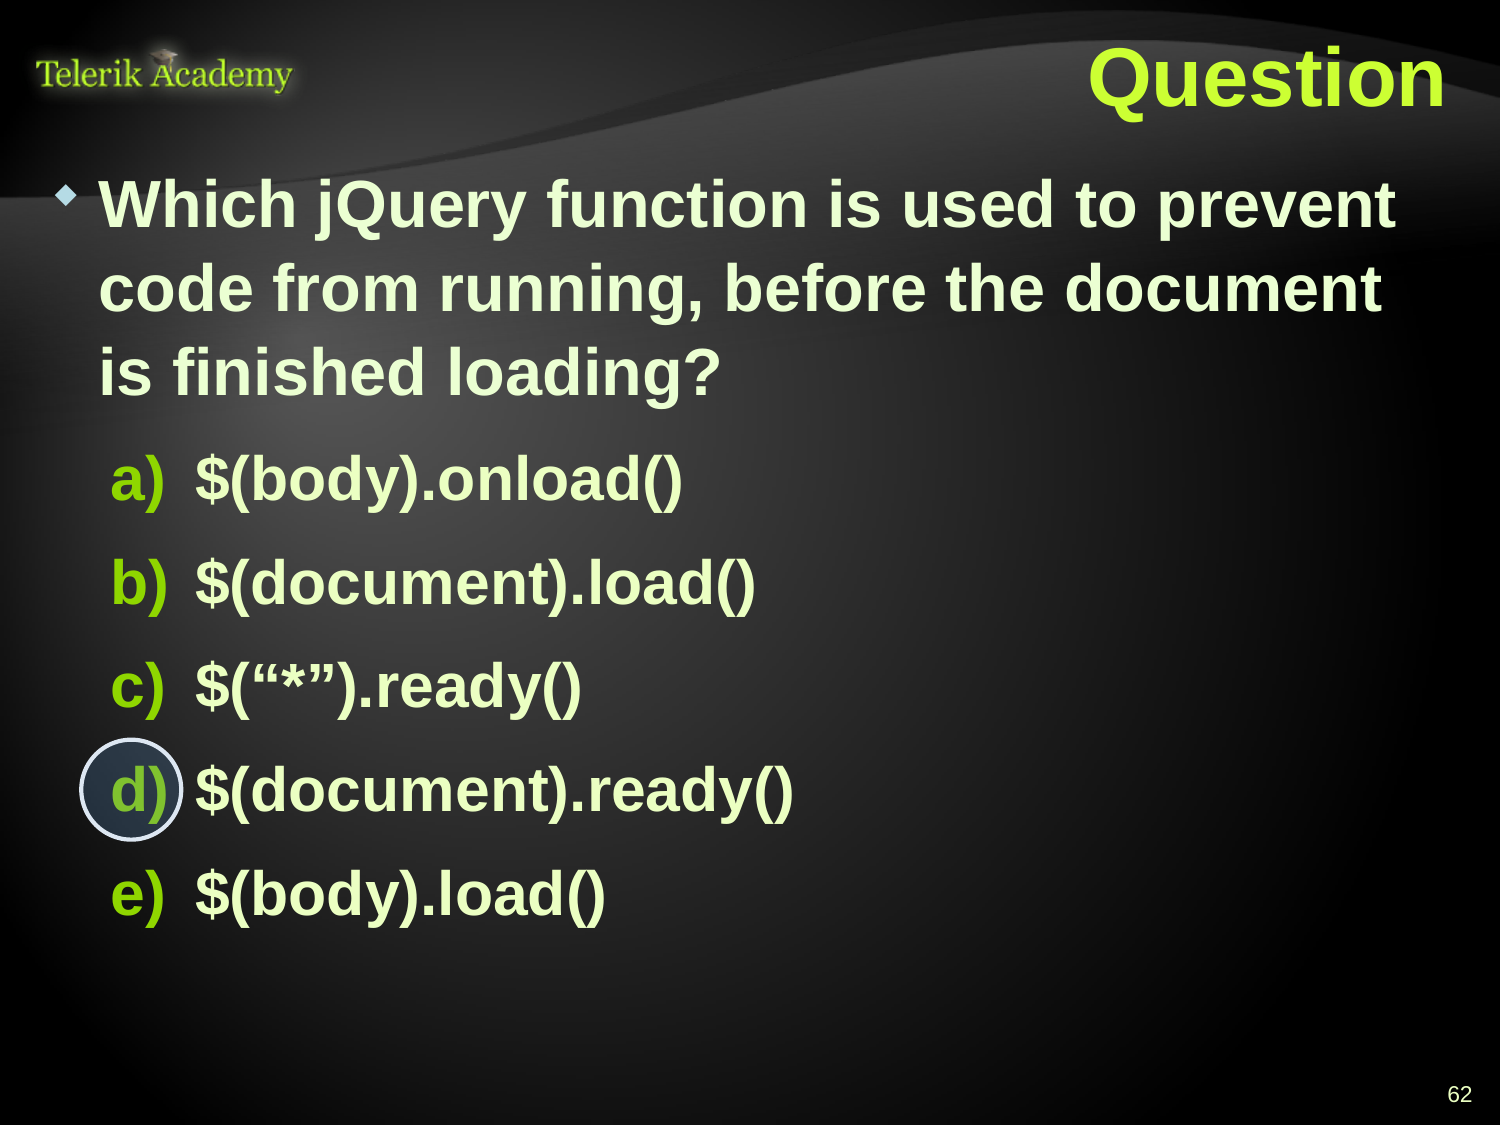

# Question
Which jQuery function is used to prevent code from running, before the document is finished loading?
$(body).onload()
$(document).load()
$(“*”).ready()
$(document).ready()
$(body).load()

62